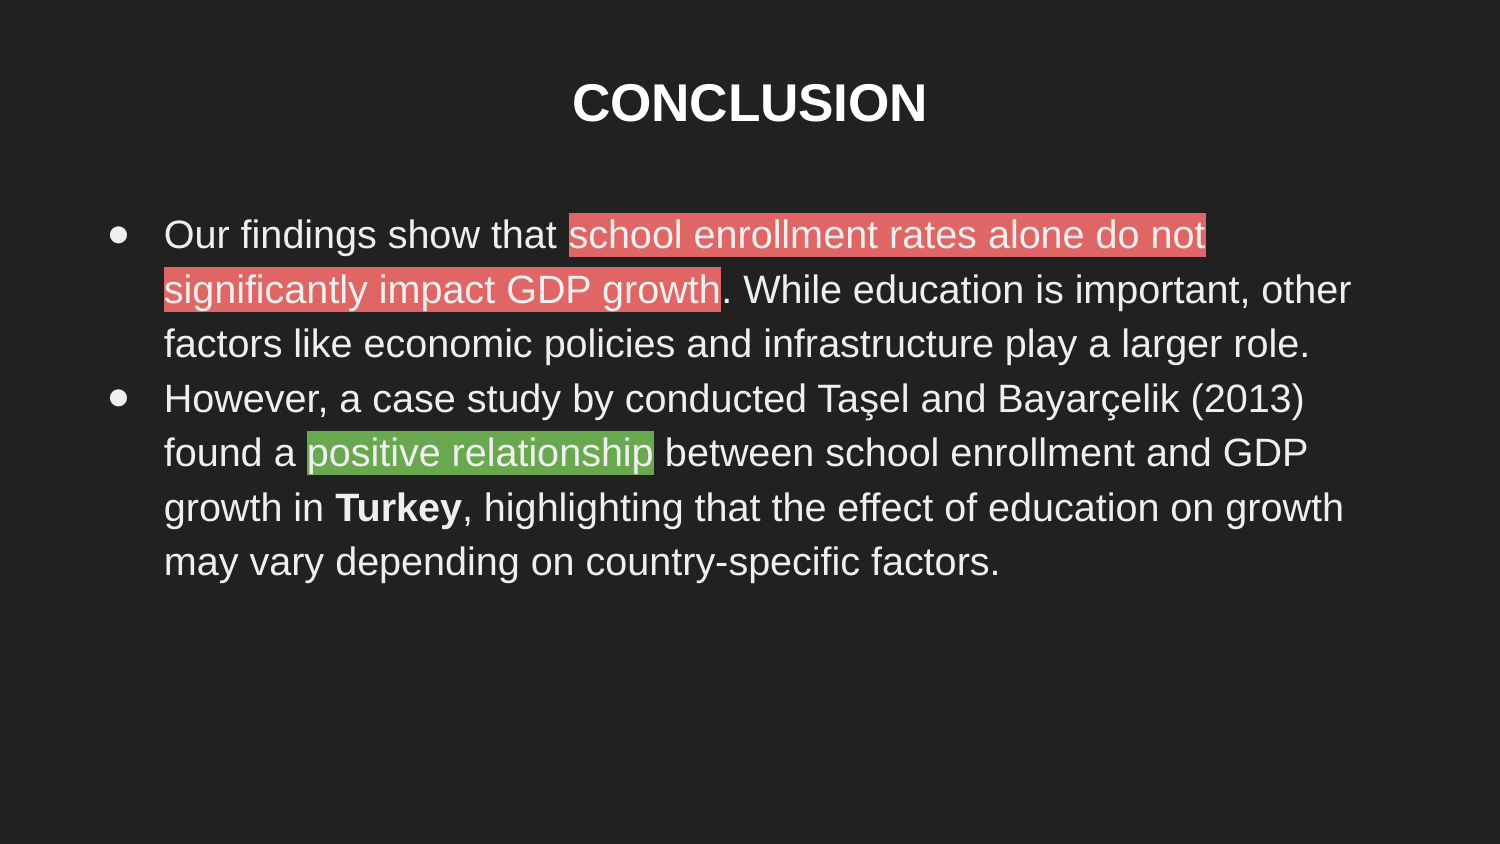

# CONCLUSION
Our findings show that school enrollment rates alone do not significantly impact GDP growth. While education is important, other factors like economic policies and infrastructure play a larger role.
However, a case study by conducted Taşel and Bayarçelik (2013) found a positive relationship between school enrollment and GDP growth in Turkey, highlighting that the effect of education on growth may vary depending on country-specific factors.